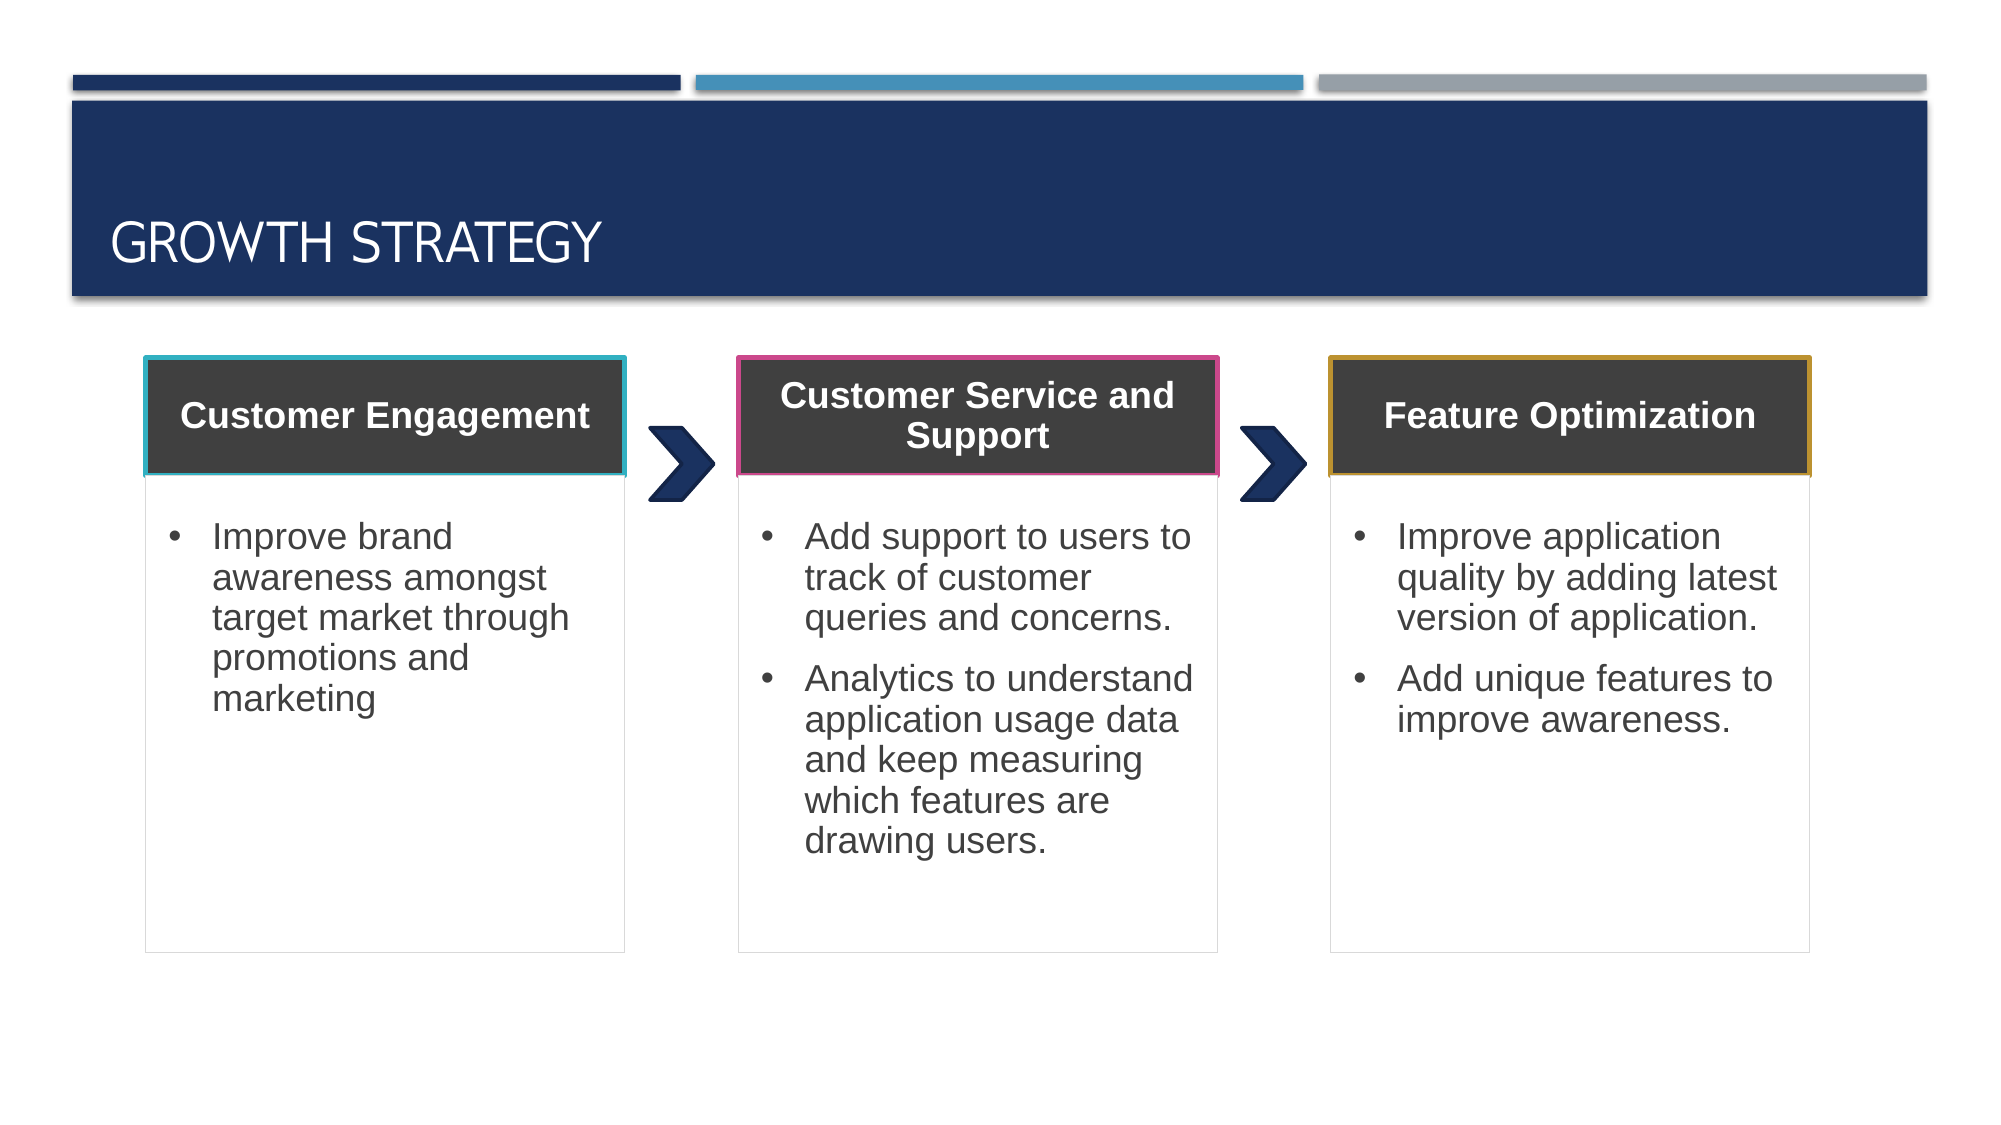

# Growth Strategy
Customer Engagement
Customer Service and Support
Feature Optimization

Improve brand awareness amongst target market through promotions and marketing

Add support to users to track of customer queries and concerns.
Analytics to understand application usage data and keep measuring which features are drawing users.
Improve application quality by adding latest version of application.
Add unique features to improve awareness.